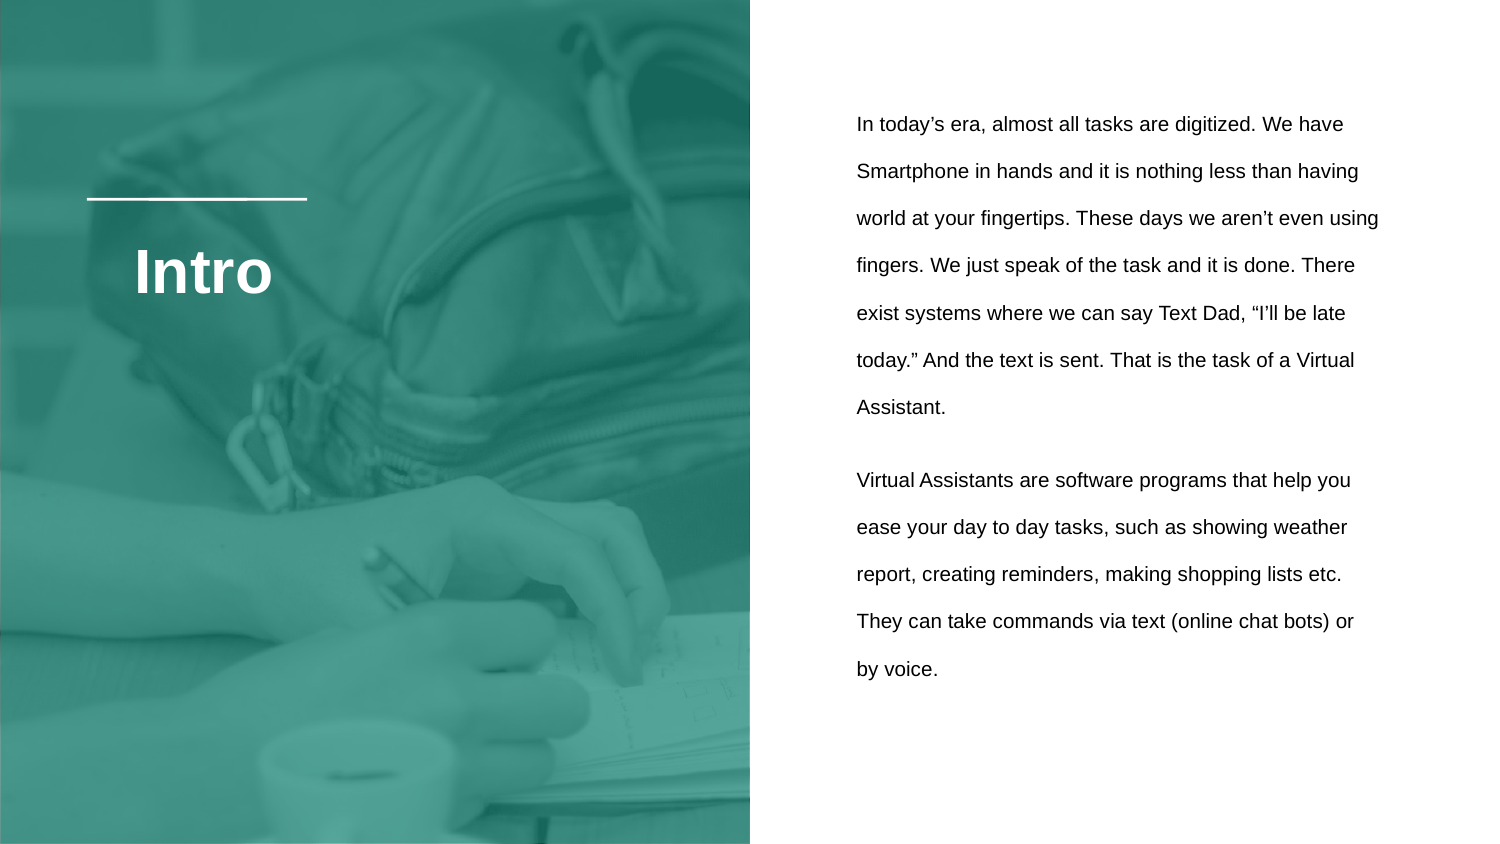

In today’s era, almost all tasks are digitized. We have Smartphone in hands and it is nothing less than having world at your fingertips. These days we aren’t even using fingers. We just speak of the task and it is done. There exist systems where we can say Text Dad, “I’ll be late today.” And the text is sent. That is the task of a Virtual Assistant.
Virtual Assistants are software programs that help you ease your day to day tasks, such as showing weather report, creating reminders, making shopping lists etc. They can take commands via text (online chat bots) or by voice.
# Intro